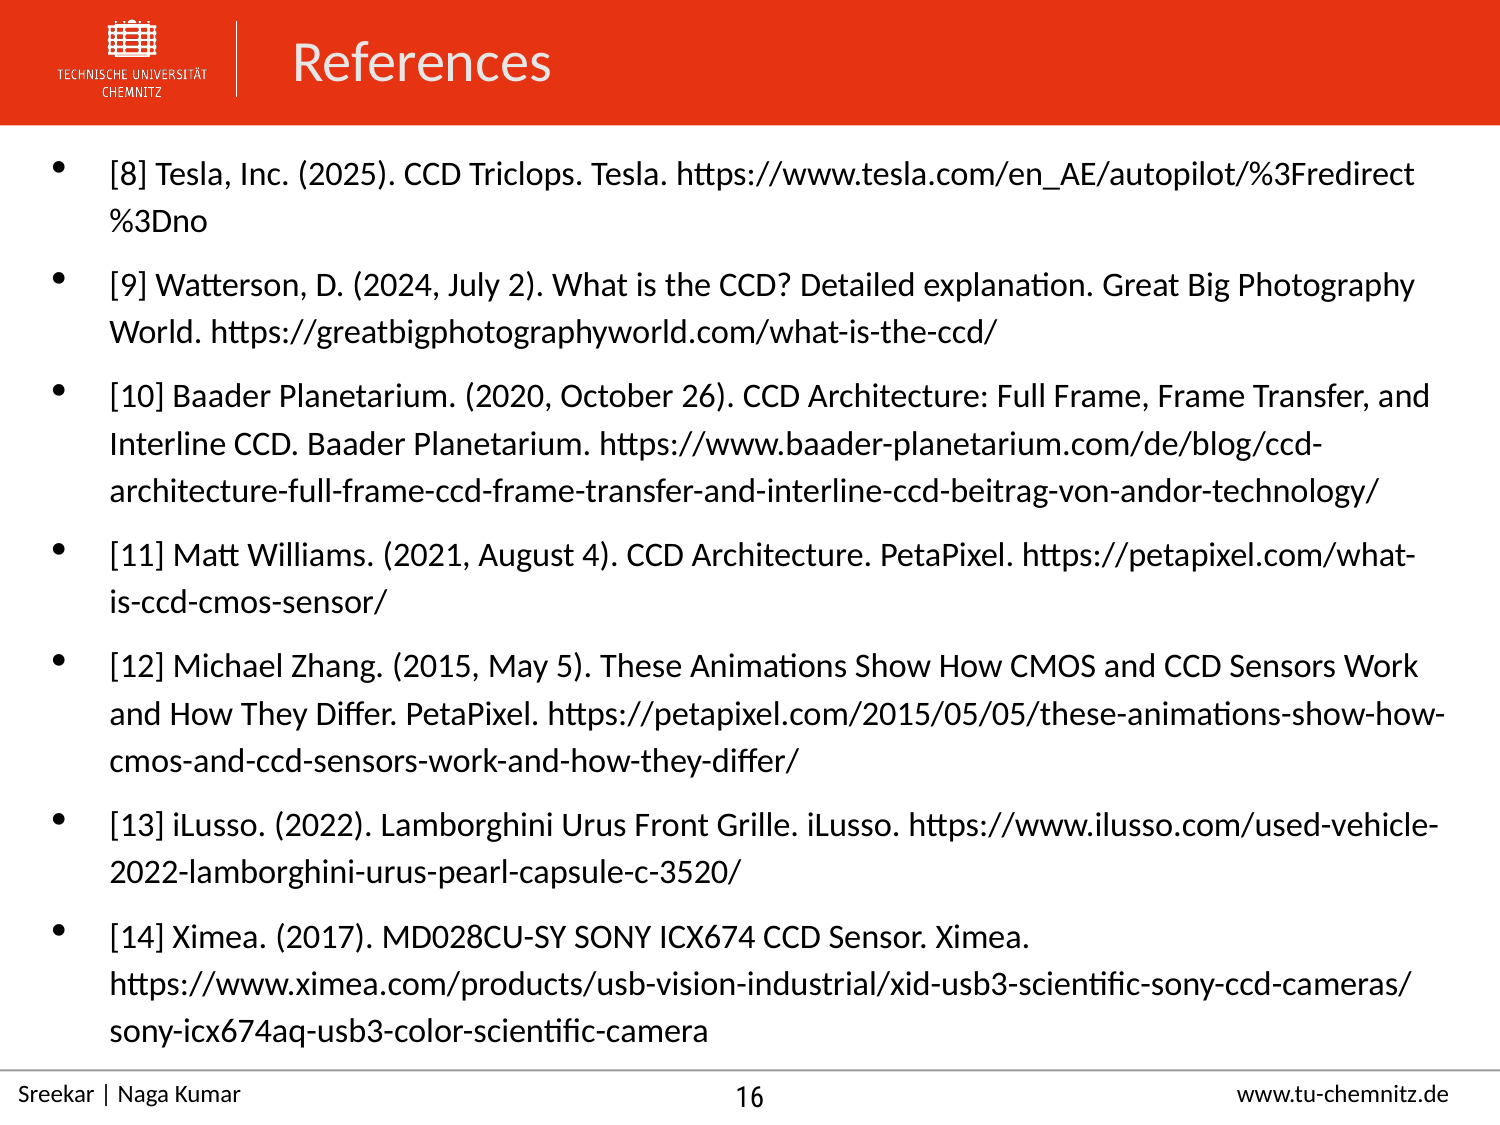

References
[8] Tesla, Inc. (2025). CCD Triclops. Tesla. https://www.tesla.com/en_AE/autopilot/%3Fredirect%3Dno
[9] Watterson, D. (2024, July 2). What is the CCD? Detailed explanation. Great Big Photography World. https://greatbigphotographyworld.com/what-is-the-ccd/
[10] Baader Planetarium. (2020, October 26). CCD Architecture: Full Frame, Frame Transfer, and Interline CCD. Baader Planetarium. https://www.baader-planetarium.com/de/blog/ccd-architecture-full-frame-ccd-frame-transfer-and-interline-ccd-beitrag-von-andor-technology/
[11] Matt Williams. (2021, August 4). CCD Architecture. PetaPixel. https://petapixel.com/what-is-ccd-cmos-sensor/
[12] Michael Zhang. (2015, May 5). These Animations Show How CMOS and CCD Sensors Work and How They Differ. PetaPixel. https://petapixel.com/2015/05/05/these-animations-show-how-cmos-and-ccd-sensors-work-and-how-they-differ/
[13] iLusso. (2022). Lamborghini Urus Front Grille. iLusso. https://www.ilusso.com/used-vehicle-2022-lamborghini-urus-pearl-capsule-c-3520/
[14] Ximea. (2017). MD028CU-SY SONY ICX674 CCD Sensor. Ximea. https://www.ximea.com/products/usb-vision-industrial/xid-usb3-scientific-sony-ccd-cameras/sony-icx674aq-usb3-color-scientific-camera